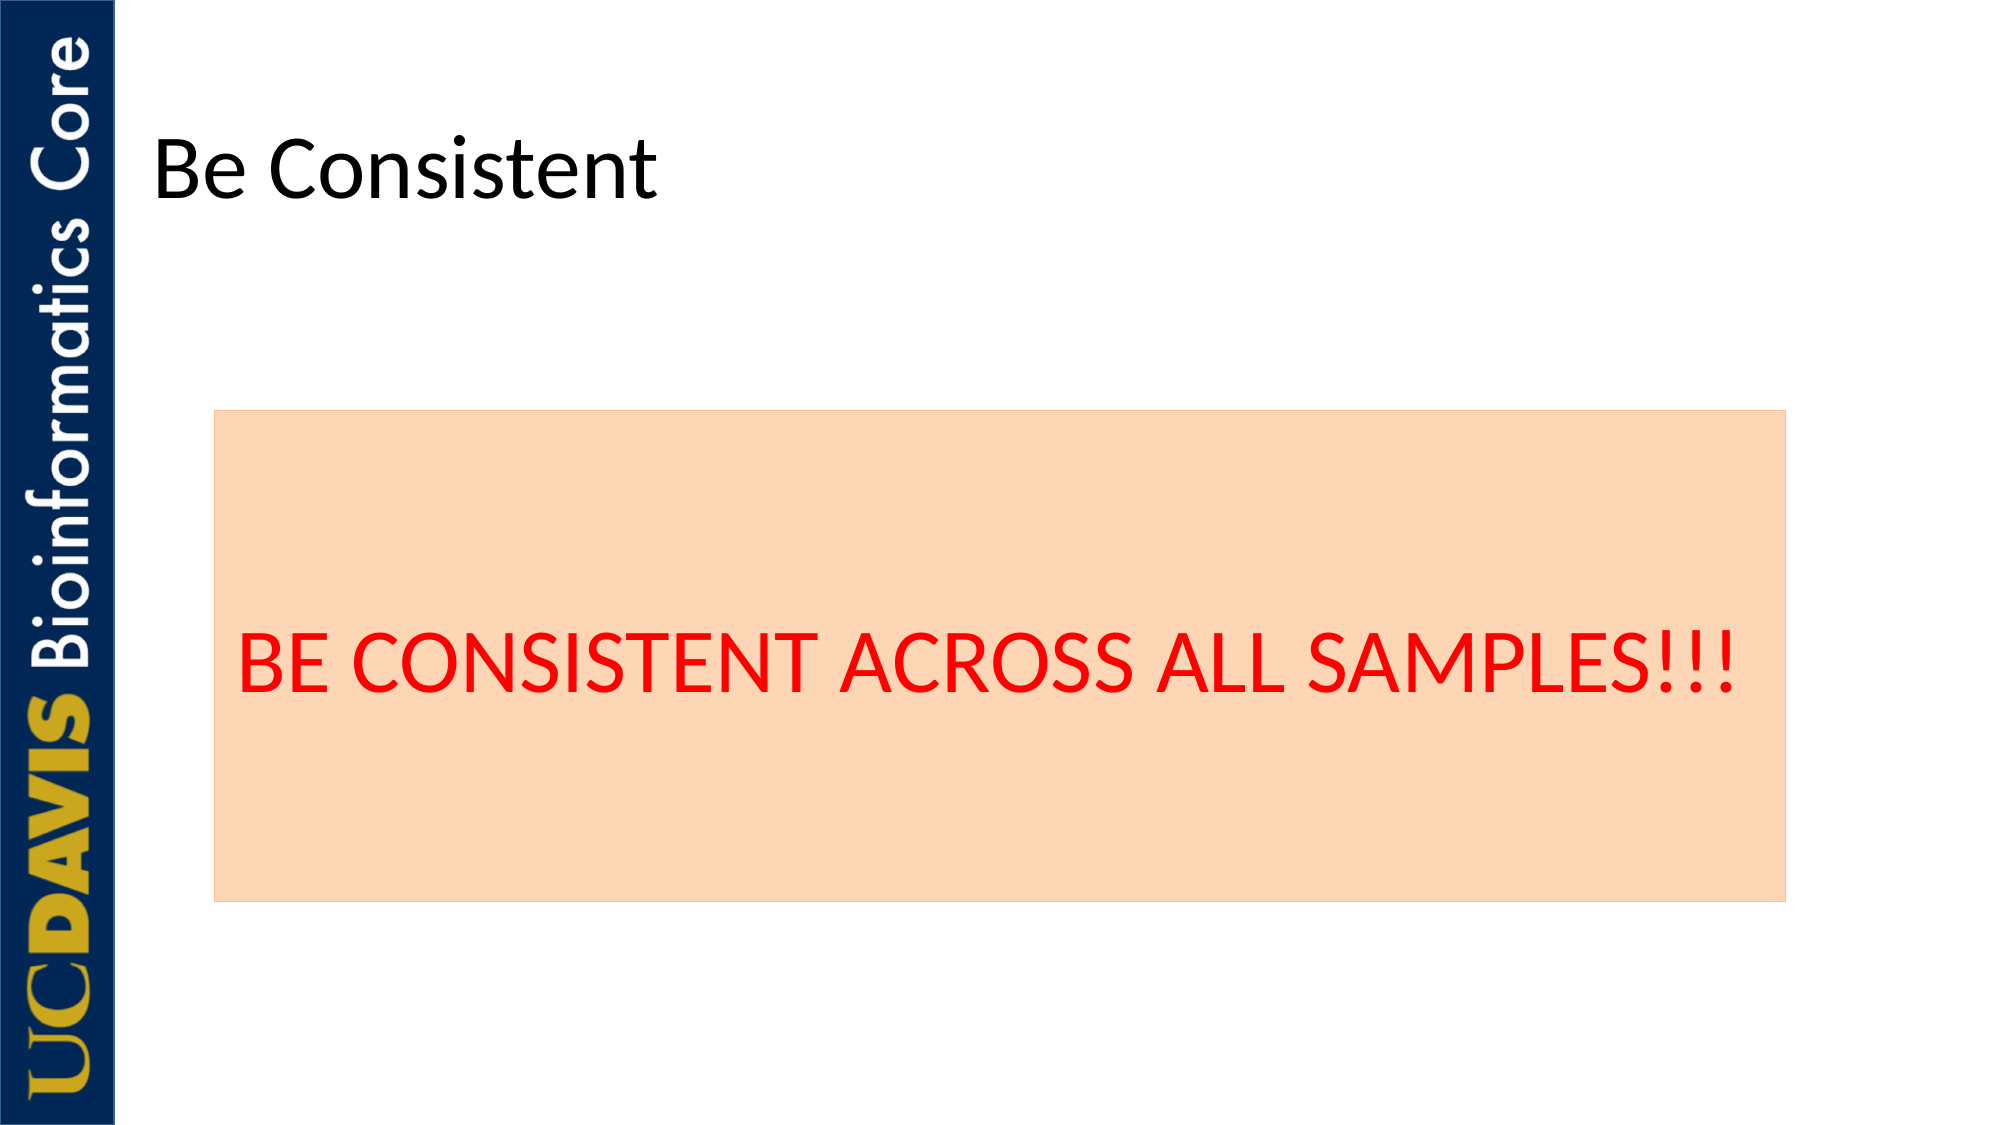

# Be Consistent
BE CONSISTENT ACROSS ALL SAMPLES!!!